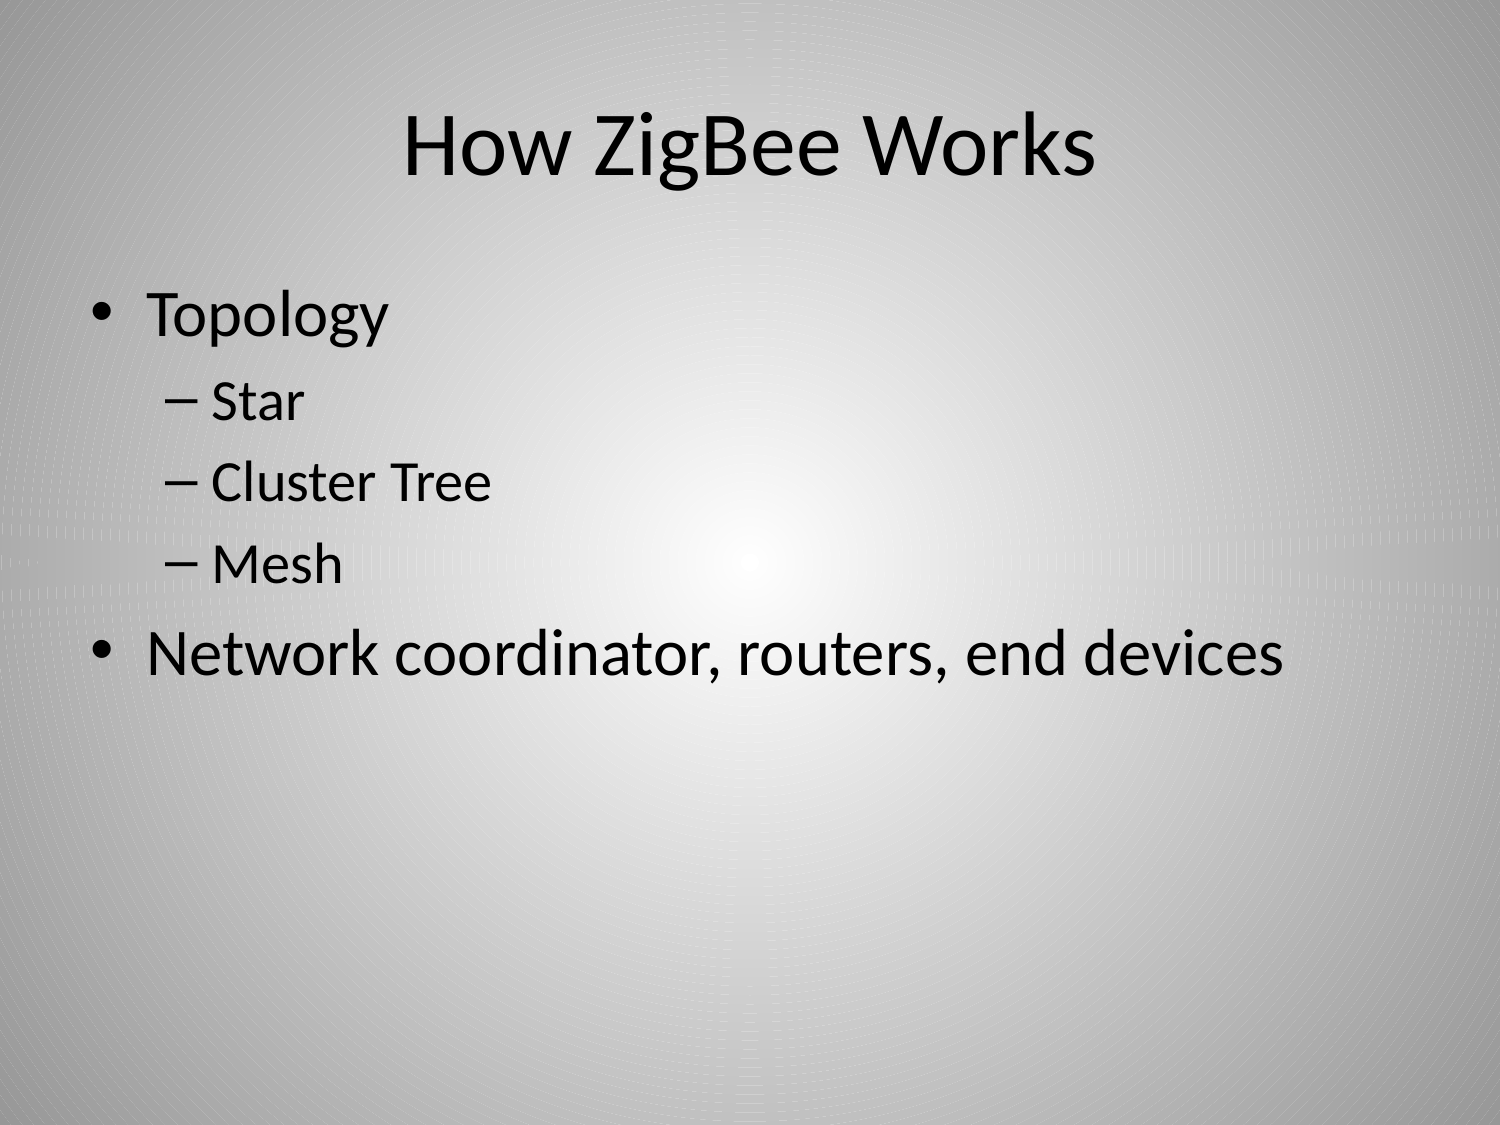

# How ZigBee Works
Topology
Star
Cluster Tree
Mesh
Network coordinator, routers, end devices